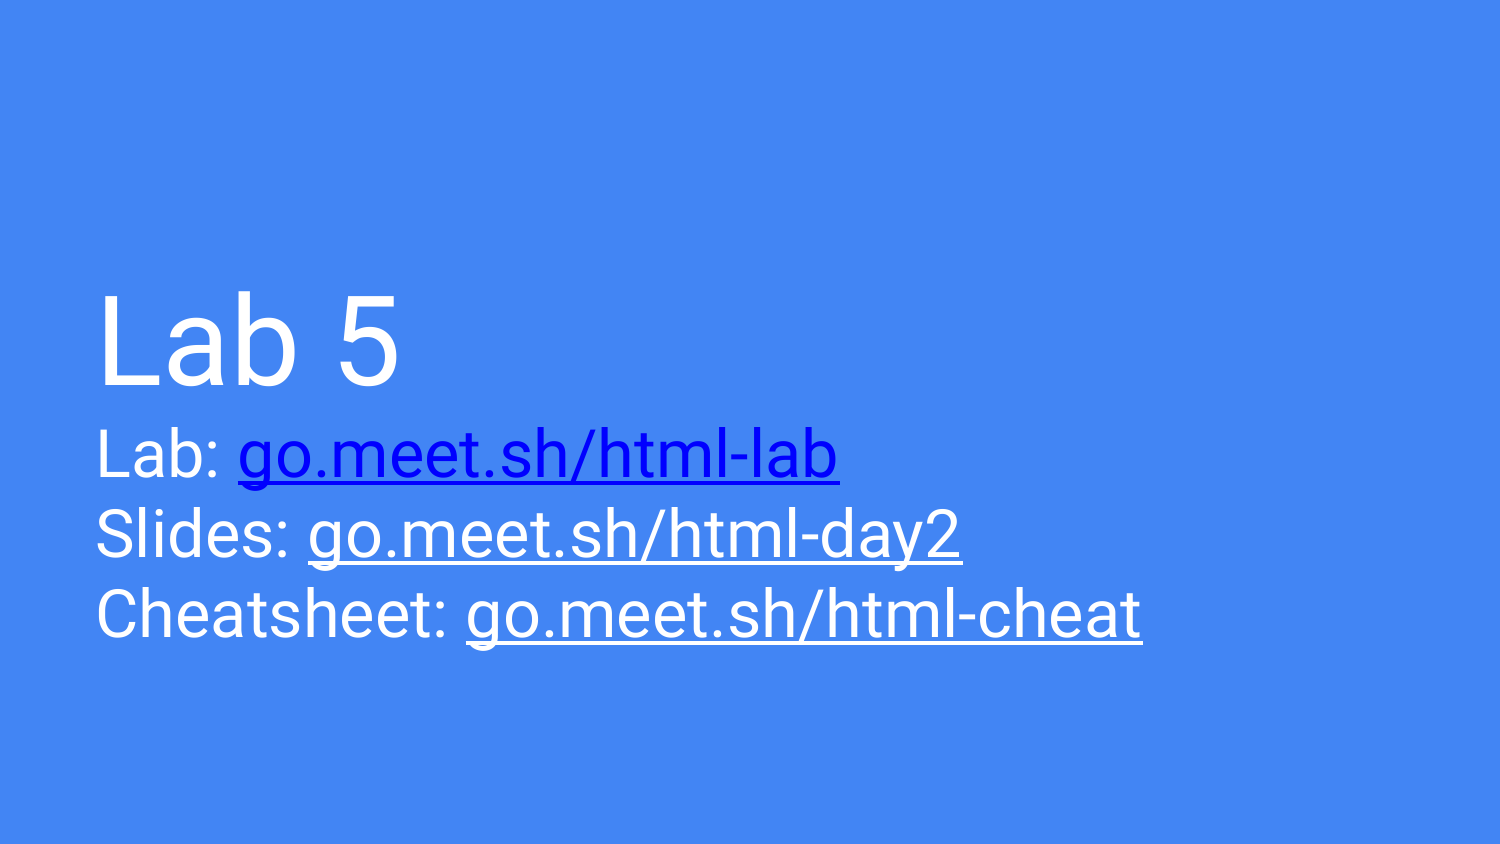

Lab 5
Lab: go.meet.sh/html-lab
Slides: go.meet.sh/html-day2
Cheatsheet: go.meet.sh/html-cheat